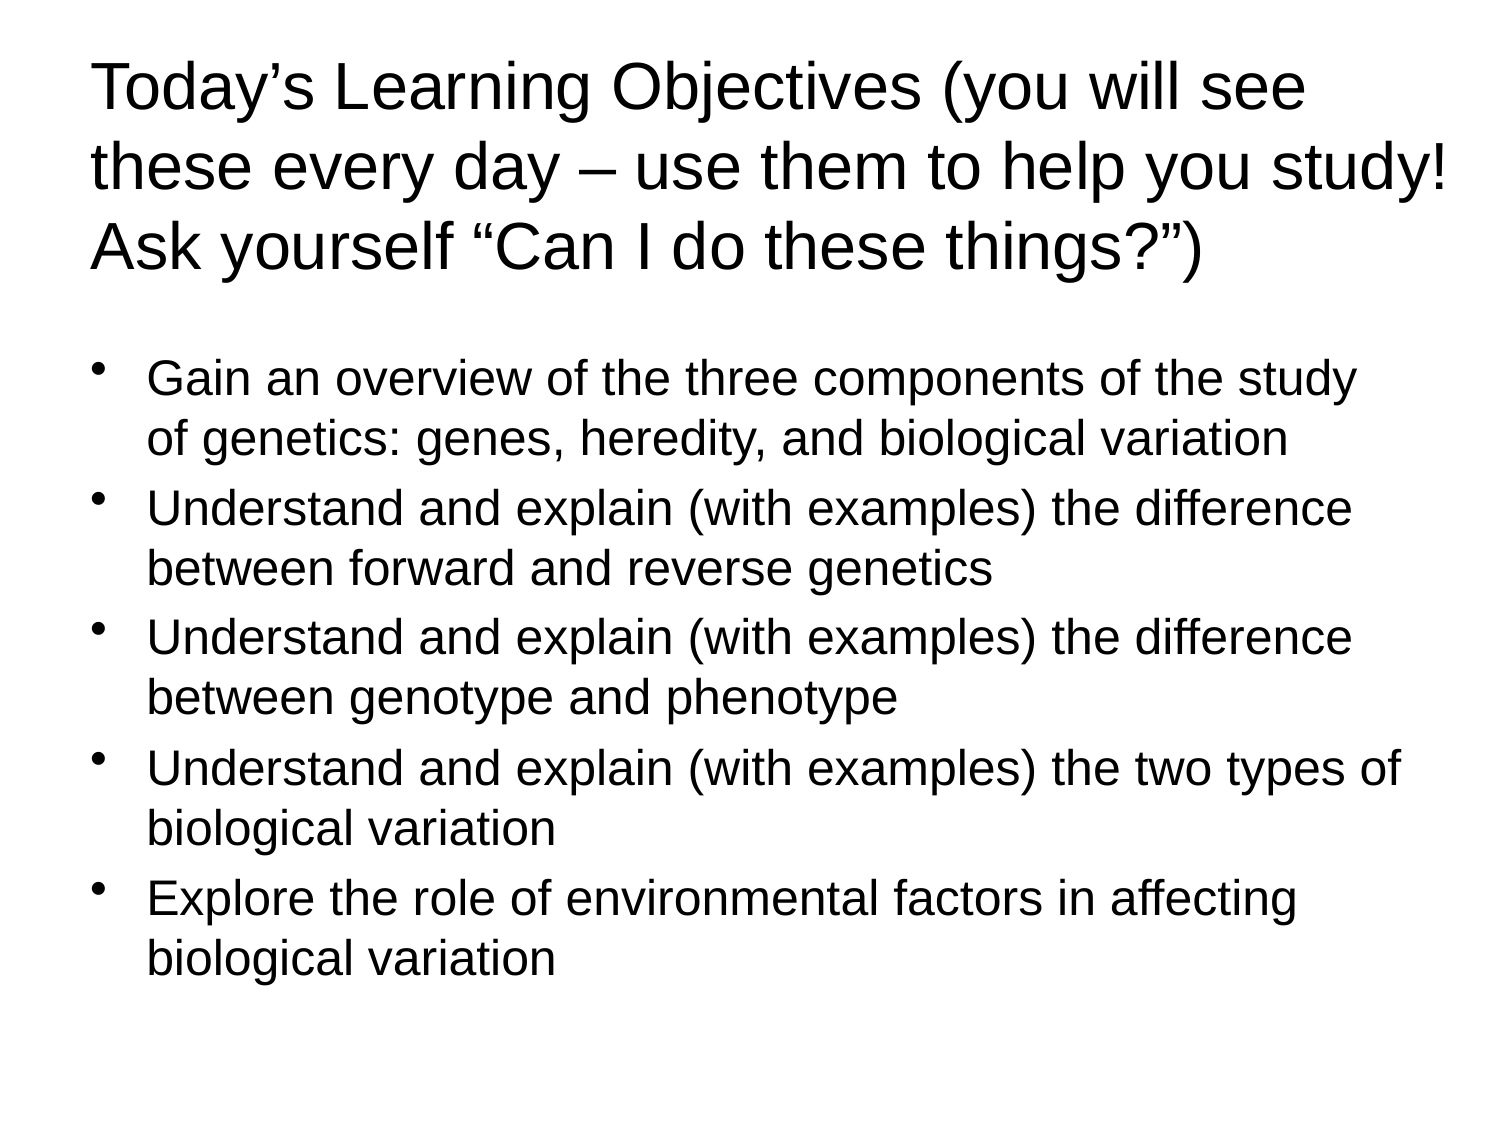

# Today’s Learning Objectives (you will see these every day – use them to help you study! Ask yourself “Can I do these things?”)
Gain an overview of the three components of the study of genetics: genes, heredity, and biological variation
Understand and explain (with examples) the difference between forward and reverse genetics
Understand and explain (with examples) the difference between genotype and phenotype
Understand and explain (with examples) the two types of biological variation
Explore the role of environmental factors in affecting biological variation